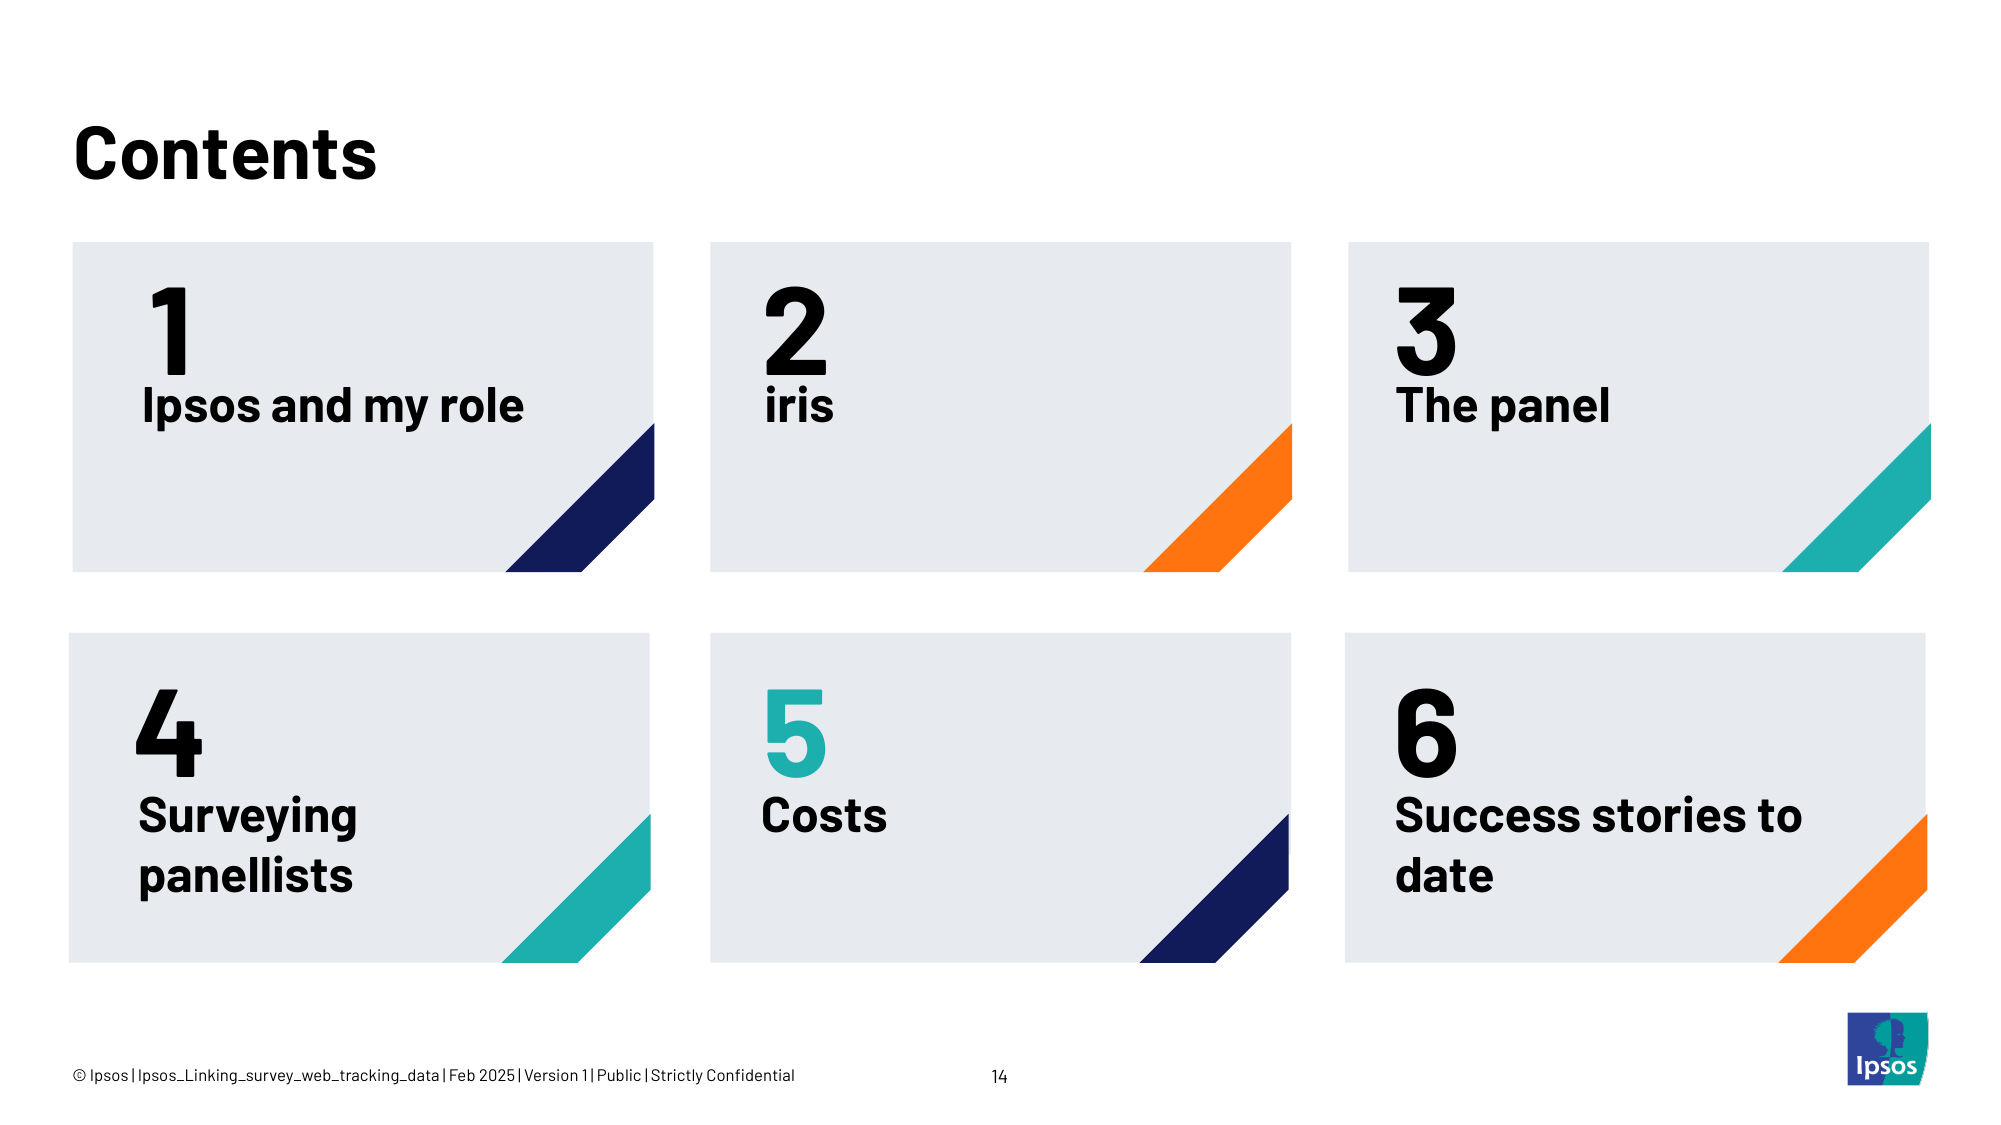

# Contents
1
2
3

Ipsos and my role
iris
The panel

4
5
6

Surveying panellists
Costs
Success stories to date